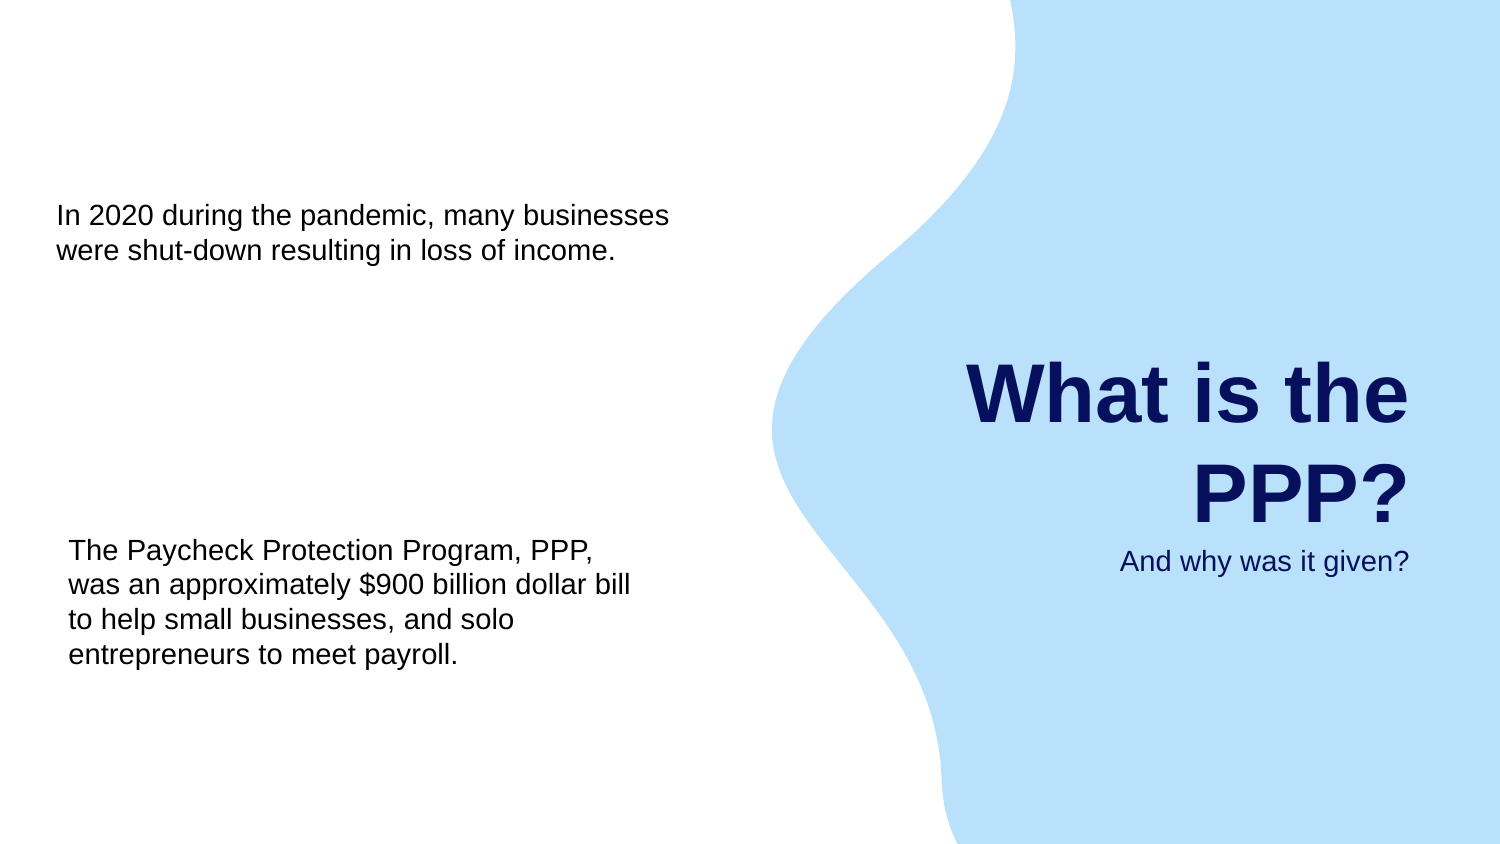

In 2020 during the pandemic, many businesses were shut-down resulting in loss of income.
# What is the PPP?
The Paycheck Protection Program, PPP, was an approximately $900 billion dollar bill to help small businesses, and solo entrepreneurs to meet payroll.
And why was it given?